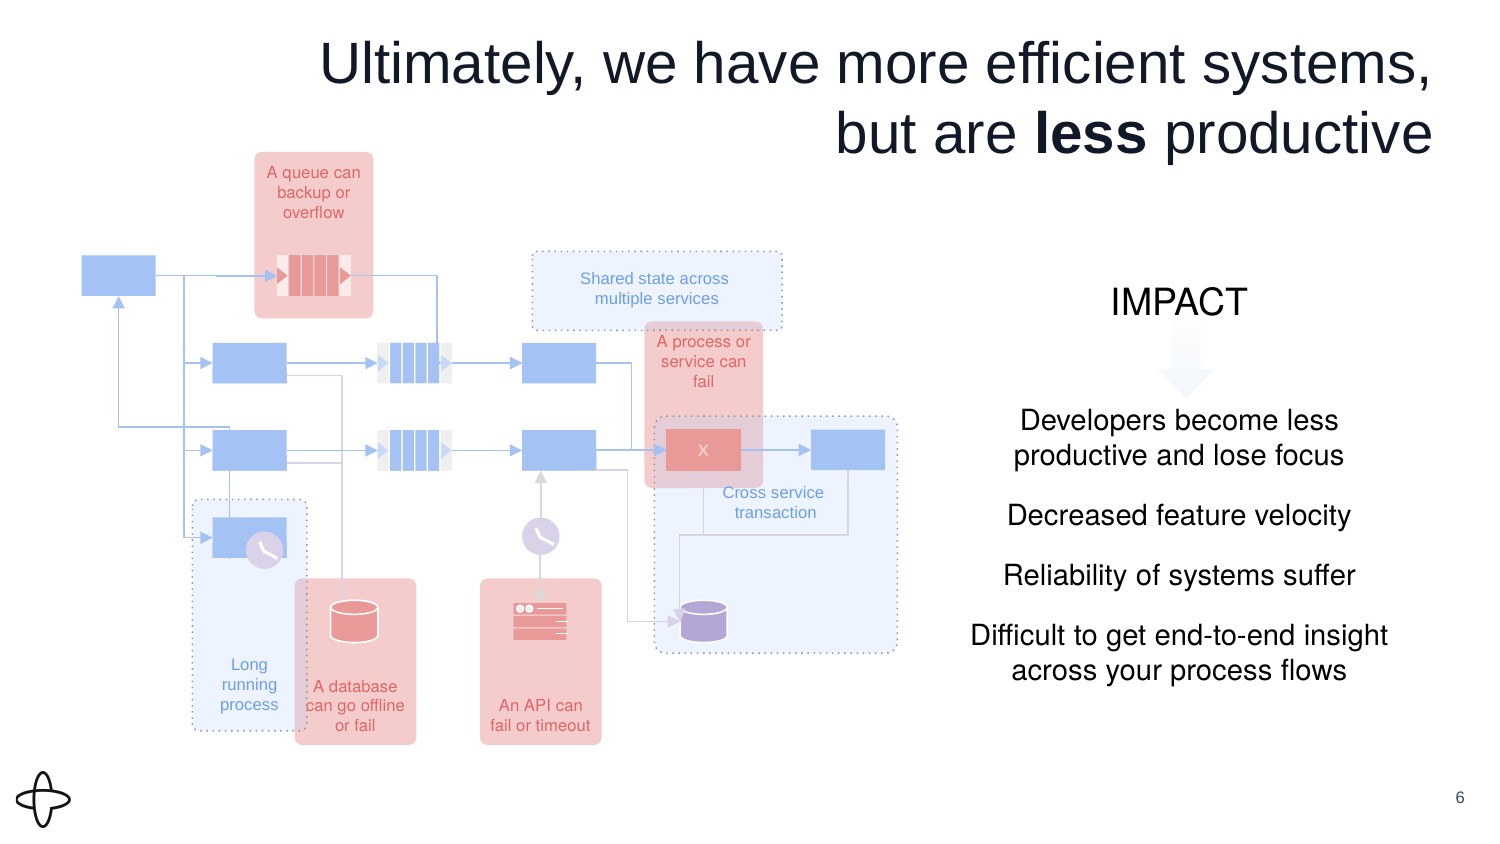

# Ultimately, we have more efficient systems, but are less productive
A queue can backup or overflow
Shared state across
multiple services

IMPACT

Developers become less productive and lose focus
Decreased feature velocity
Reliability of systems suffer
Difficult to get end-to-end insight across your process flows

A process or service can fail

Cross service
transaction

X

Long running process

A database can go offline or fail
An API can fail or timeout

6